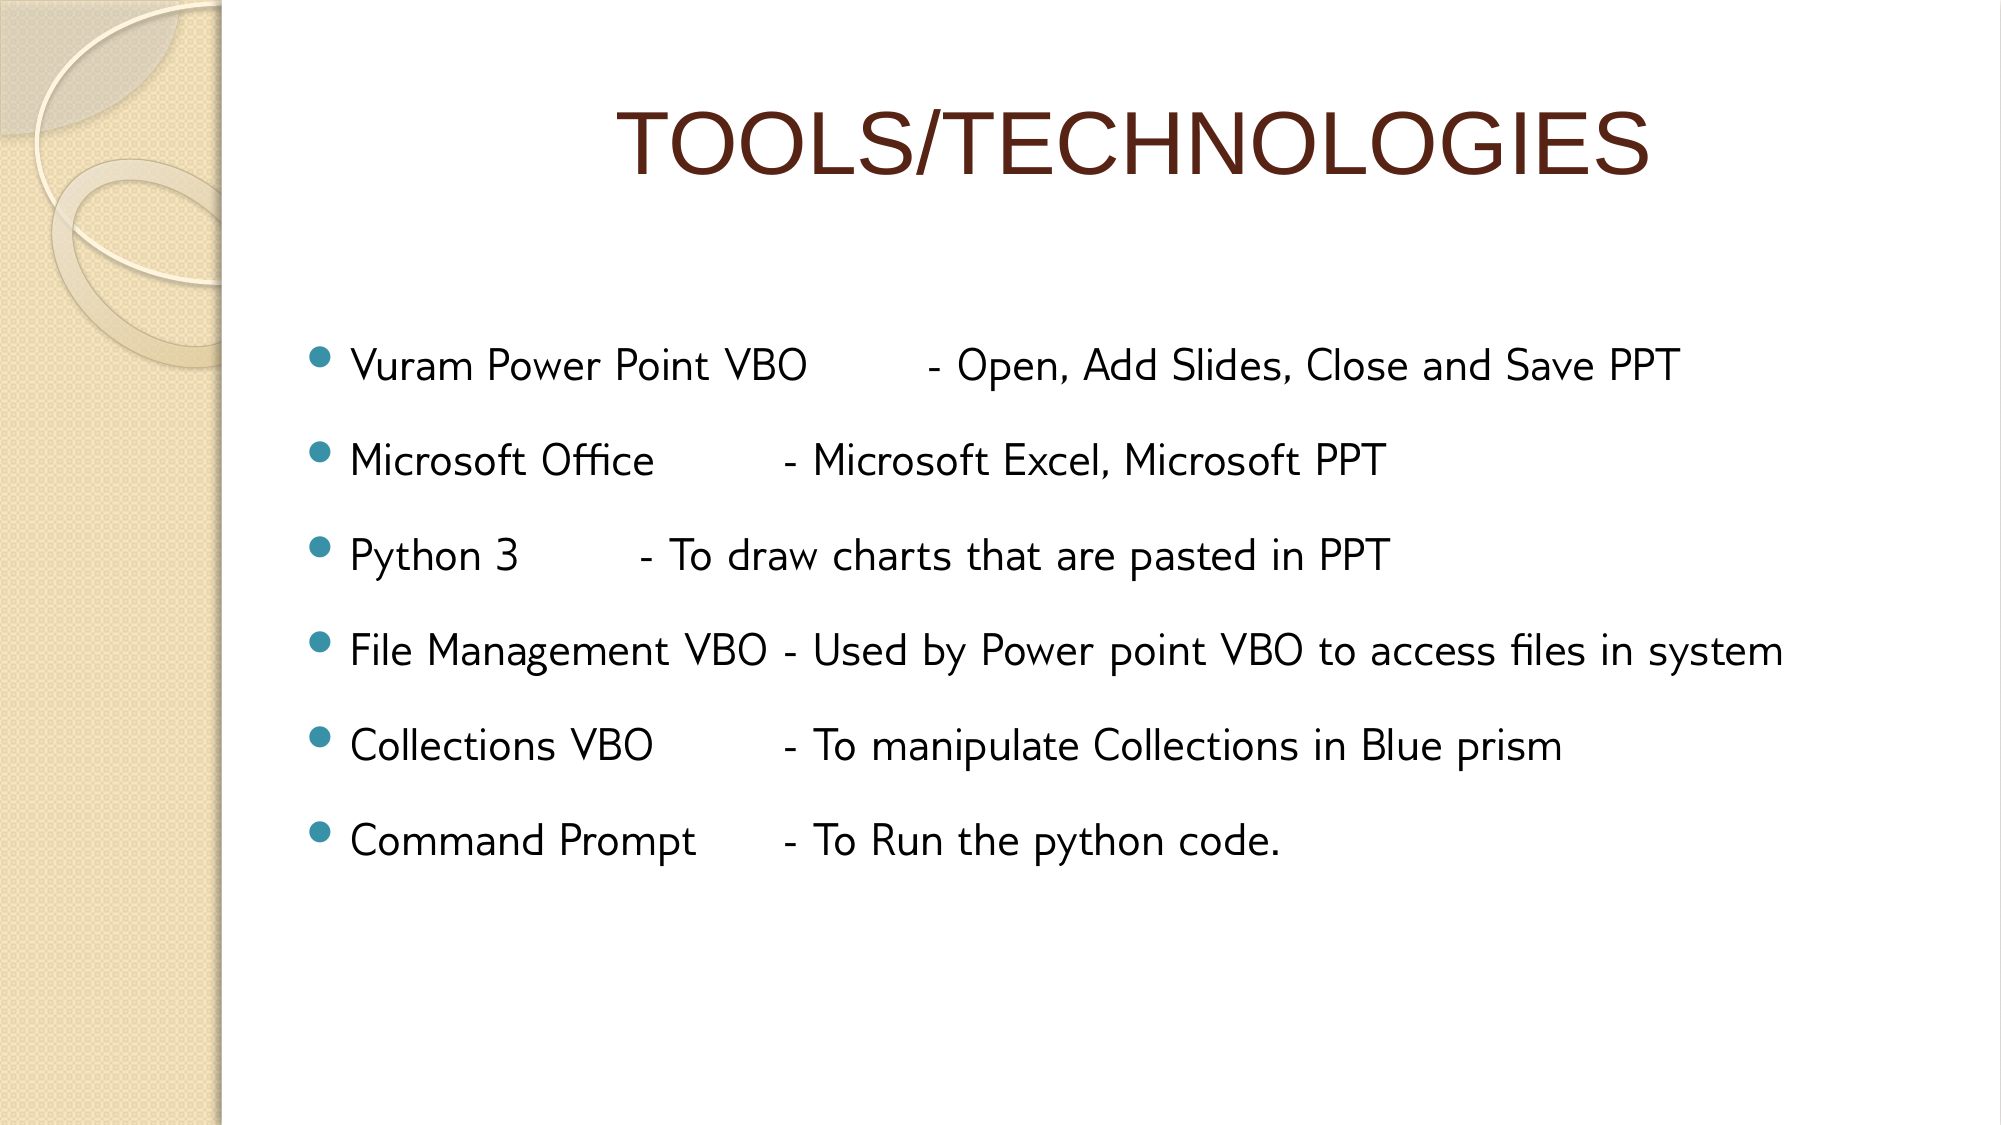

# TOOLS/TECHNOLOGIES
Vuram Power Point VBO		- Open, Add Slides, Close and Save PPT
Microsoft Office			- Microsoft Excel, Microsoft PPT
Python 3				- To draw charts that are pasted in PPT
File Management VBO		- Used by Power point VBO to access files in system
Collections VBO			- To manipulate Collections in Blue prism
Command Prompt			- To Run the python code.